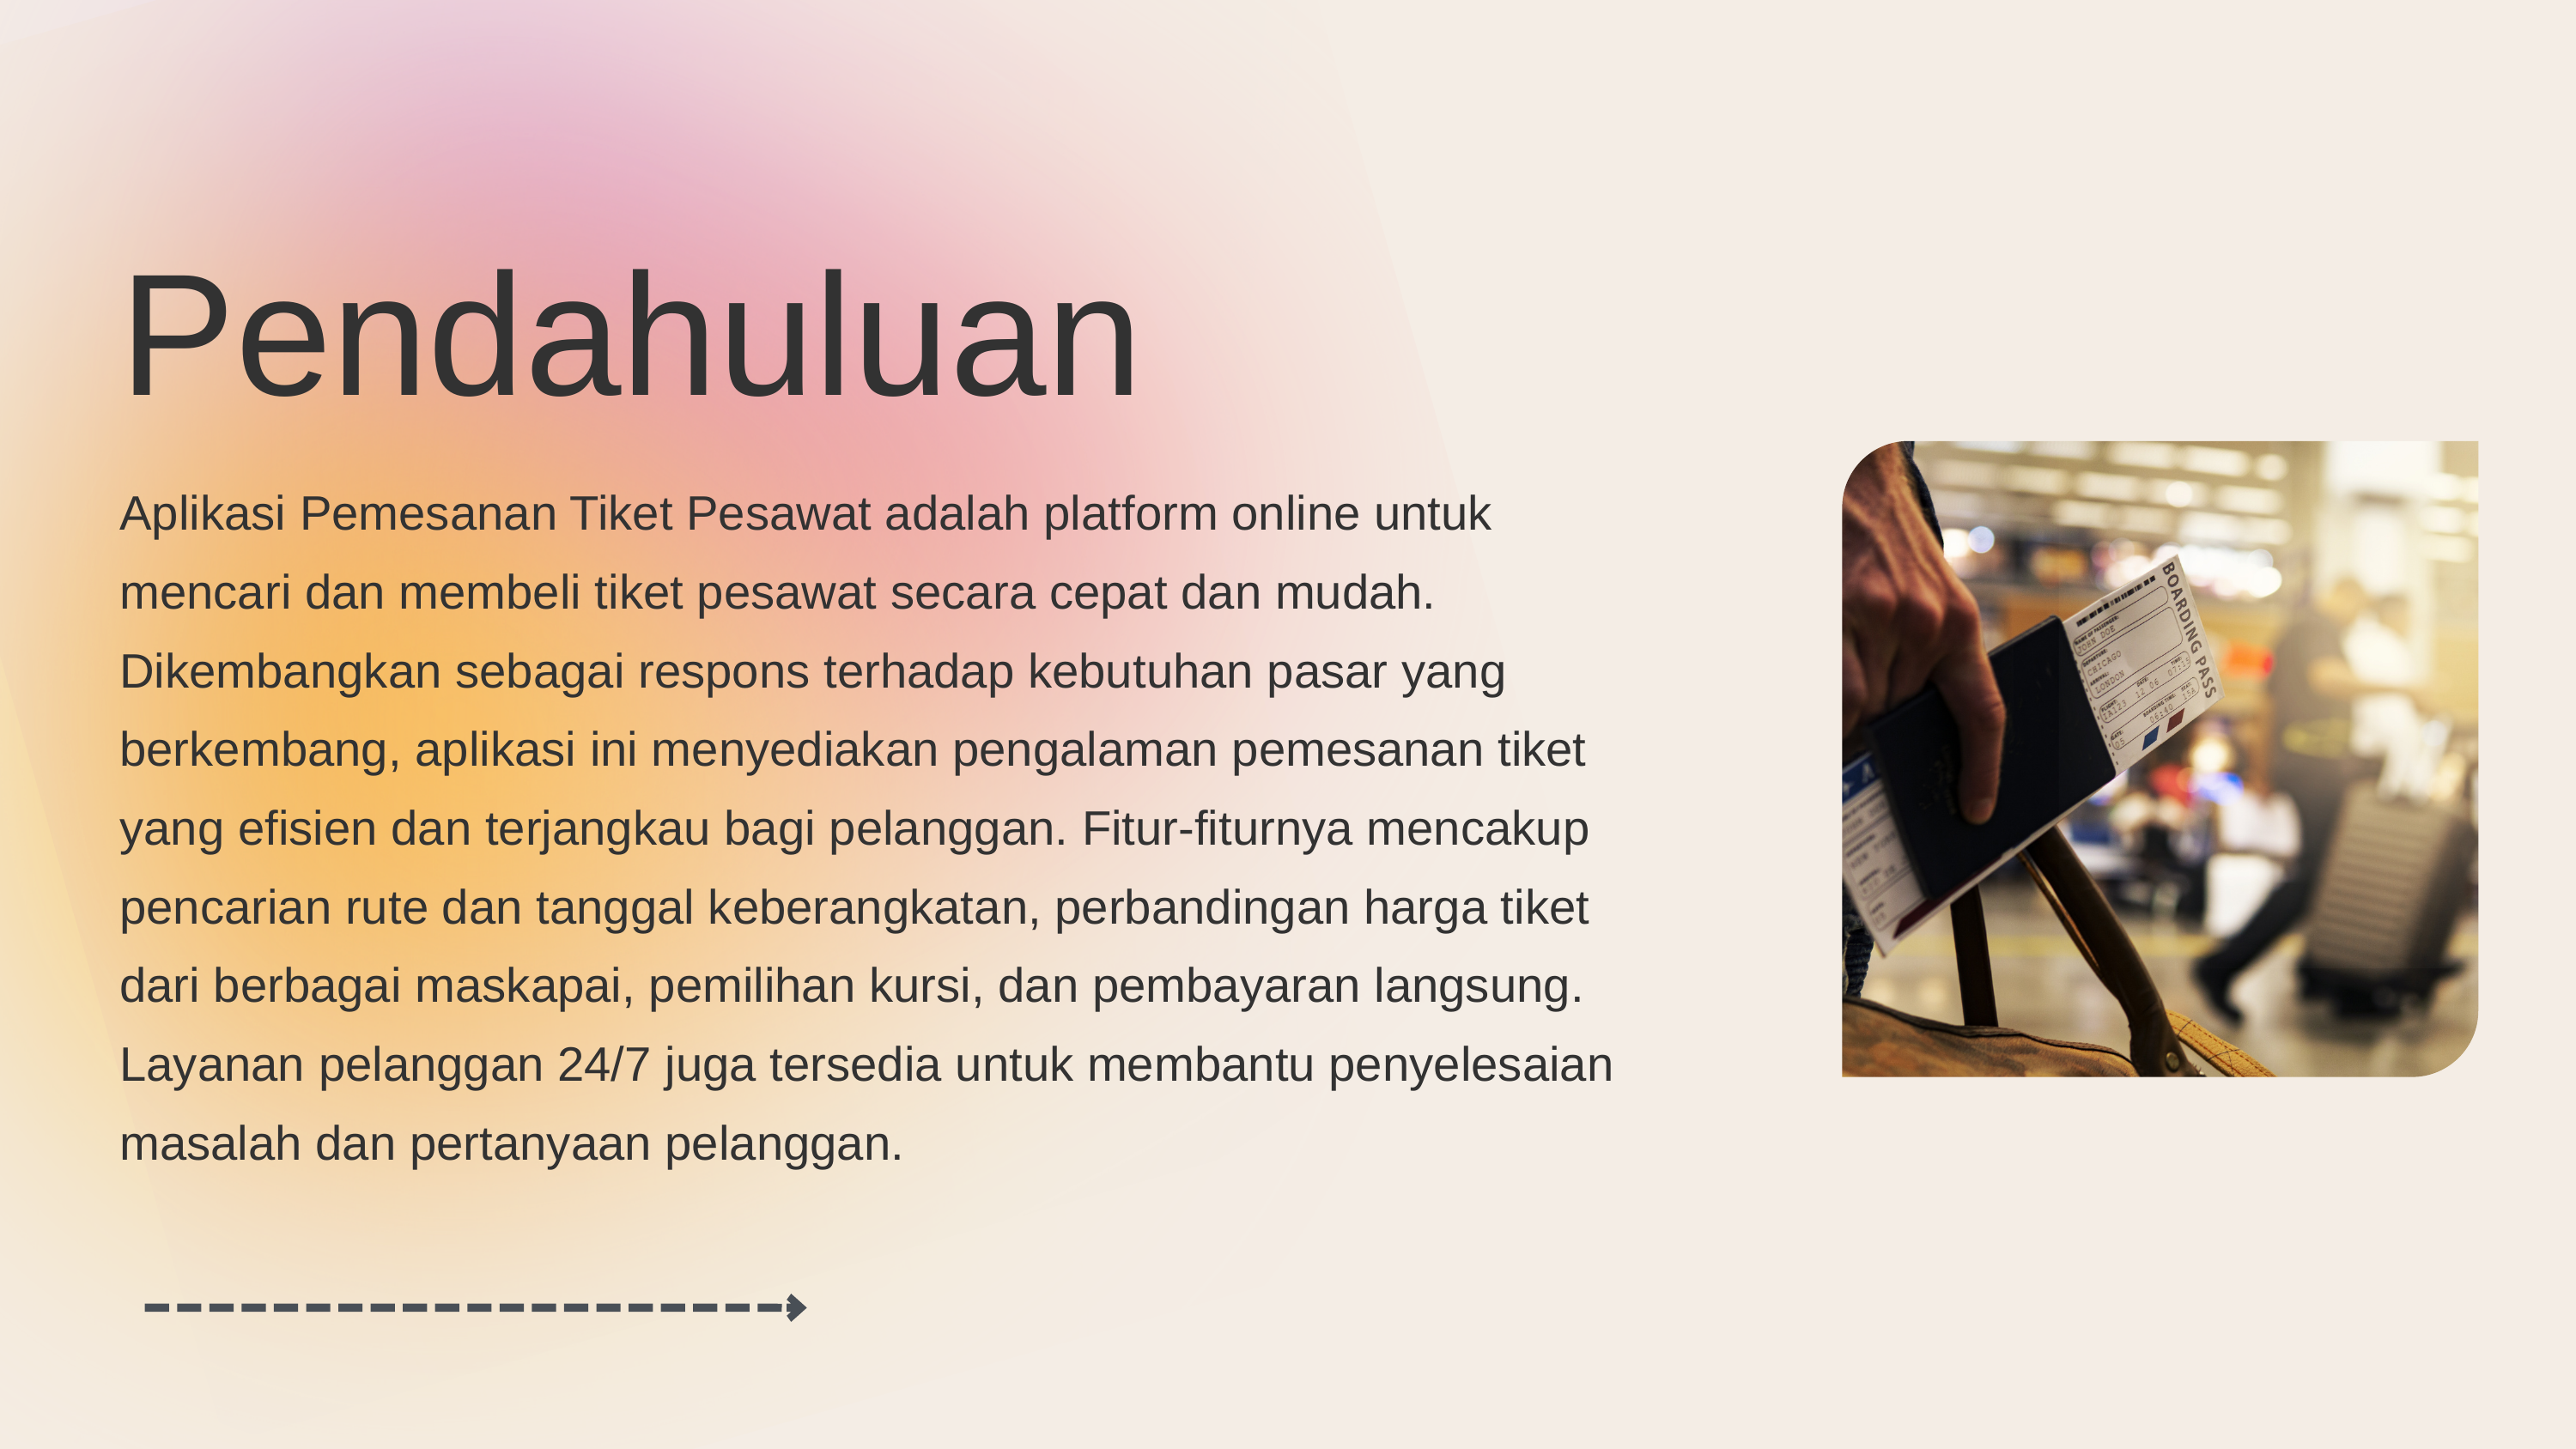

Pendahuluan

Aplikasi Pemesanan Tiket Pesawat adalah platform online untuk mencari dan membeli tiket pesawat secara cepat dan mudah. Dikembangkan sebagai respons terhadap kebutuhan pasar yang berkembang, aplikasi ini menyediakan pengalaman pemesanan tiket yang efisien dan terjangkau bagi pelanggan. Fitur-fiturnya mencakup pencarian rute dan tanggal keberangkatan, perbandingan harga tiket dari berbagai maskapai, pemilihan kursi, dan pembayaran langsung. Layanan pelanggan 24/7 juga tersedia untuk membantu penyelesaian masalah dan pertanyaan pelanggan.